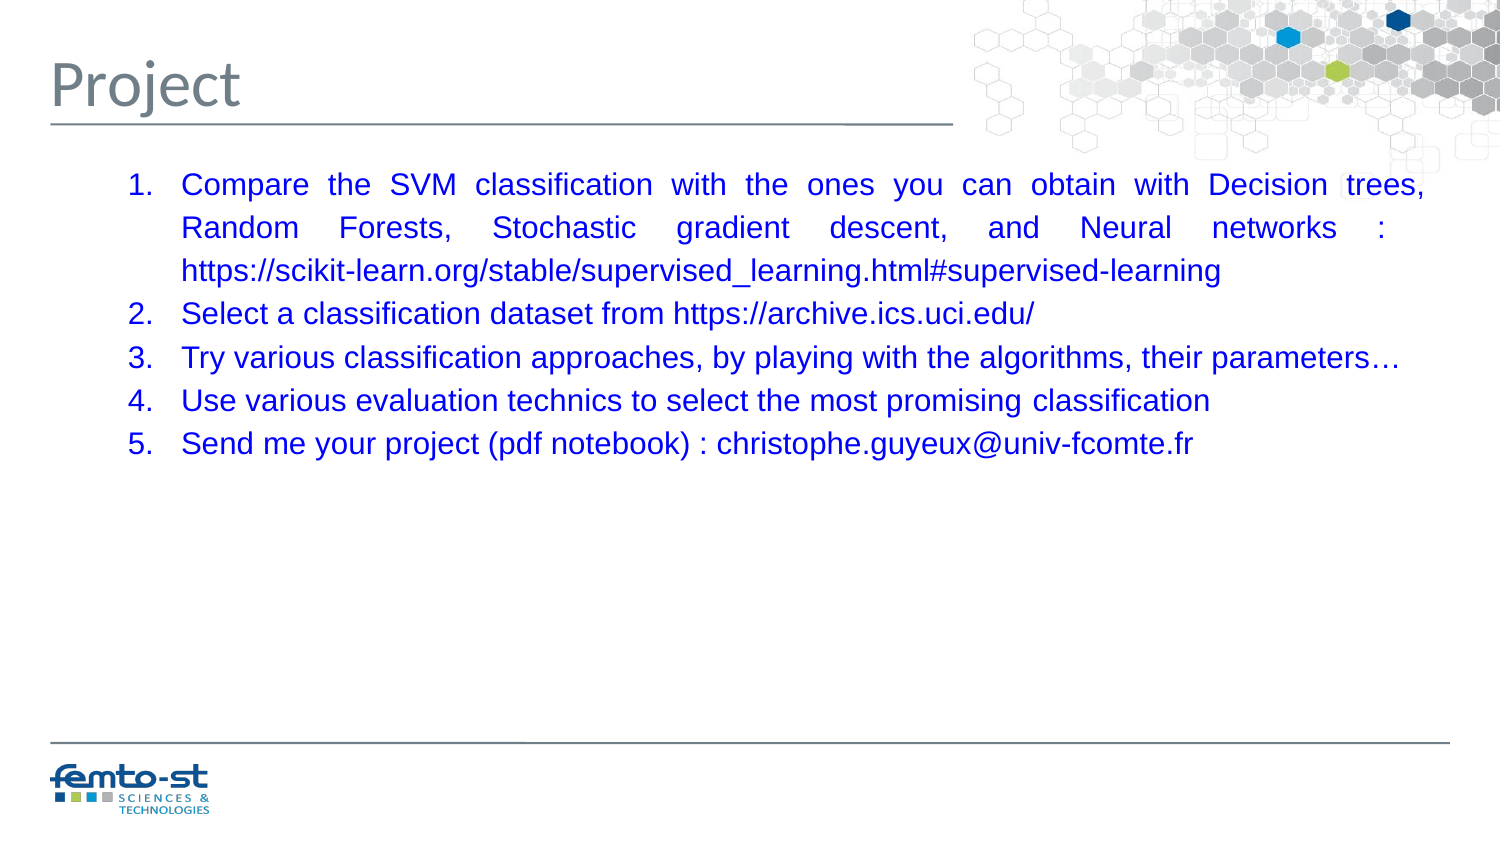

Project
Compare the SVM classification with the ones you can obtain with Decision trees, Random Forests, Stochastic gradient descent, and Neural networks :
https://scikit-learn.org/stable/supervised_learning.html#supervised-learning
Select a classification dataset from https://archive.ics.uci.edu/
Try various classification approaches, by playing with the algorithms, their parameters…
Use various evaluation technics to select the most promising classification
Send me your project (pdf notebook) : christophe.guyeux@univ-fcomte.fr